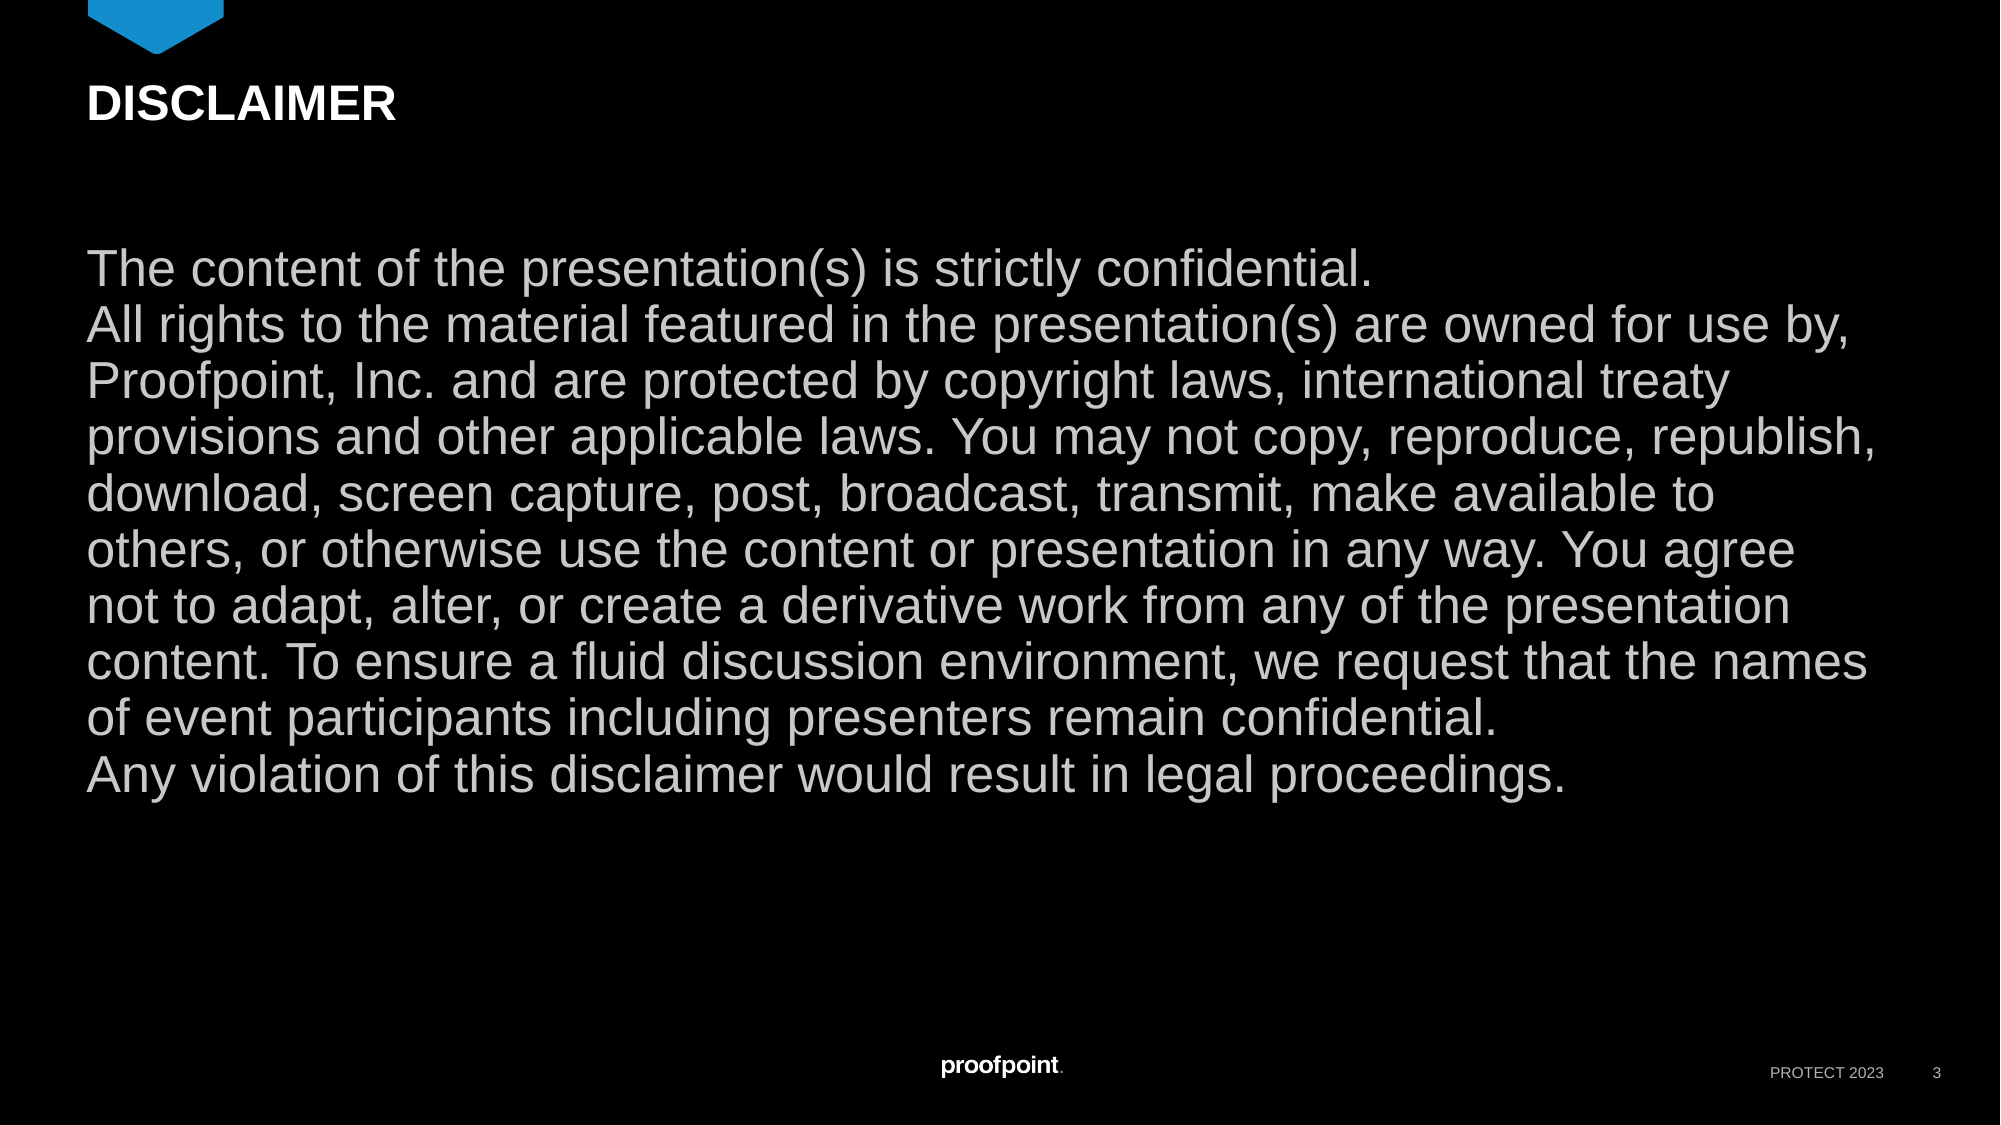

# DISCLAIMER
The content of the presentation(s) is strictly confidential.
All rights to the material featured in the presentation(s) are owned for use by, Proofpoint, Inc. and are protected by copyright laws, international treaty provisions and other applicable laws. You may not copy, reproduce, republish, download, screen capture, post, broadcast, transmit, make available to others, or otherwise use the content or presentation in any way. You agree not to adapt, alter, or create a derivative work from any of the presentation content. To ensure a fluid discussion environment, we request that the names of event participants including presenters remain confidential.
Any violation of this disclaimer would result in legal proceedings.

3